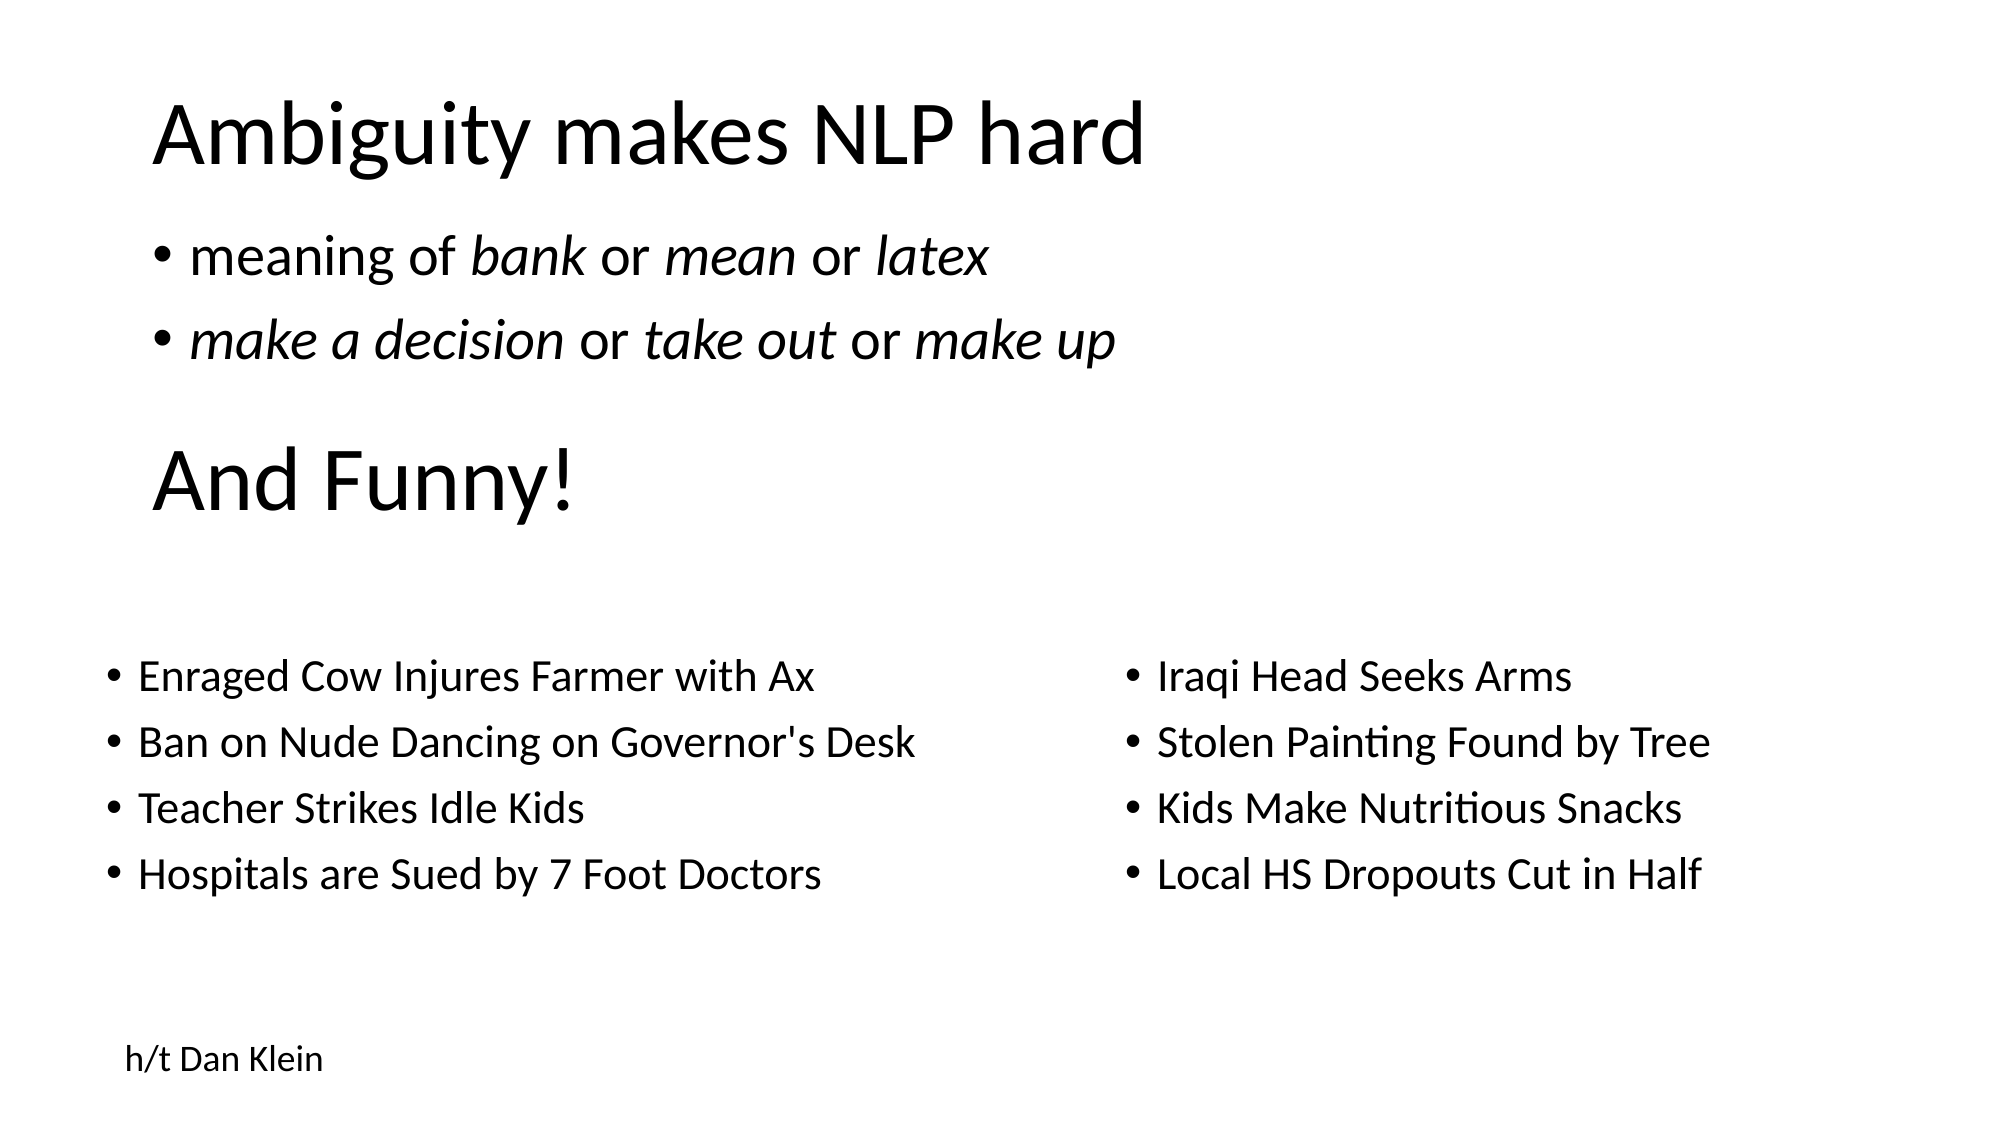

# Ambiguity makes NLP hard
meaning of bank or mean or latex
make a decision or take out or make up
And Funny!
Iraqi Head Seeks Arms
Stolen Painting Found by Tree
Kids Make Nutritious Snacks
Local HS Dropouts Cut in Half
Enraged Cow Injures Farmer with Ax
Ban on Nude Dancing on Governor's Desk
Teacher Strikes Idle Kids
Hospitals are Sued by 7 Foot Doctors
h/t Dan Klein